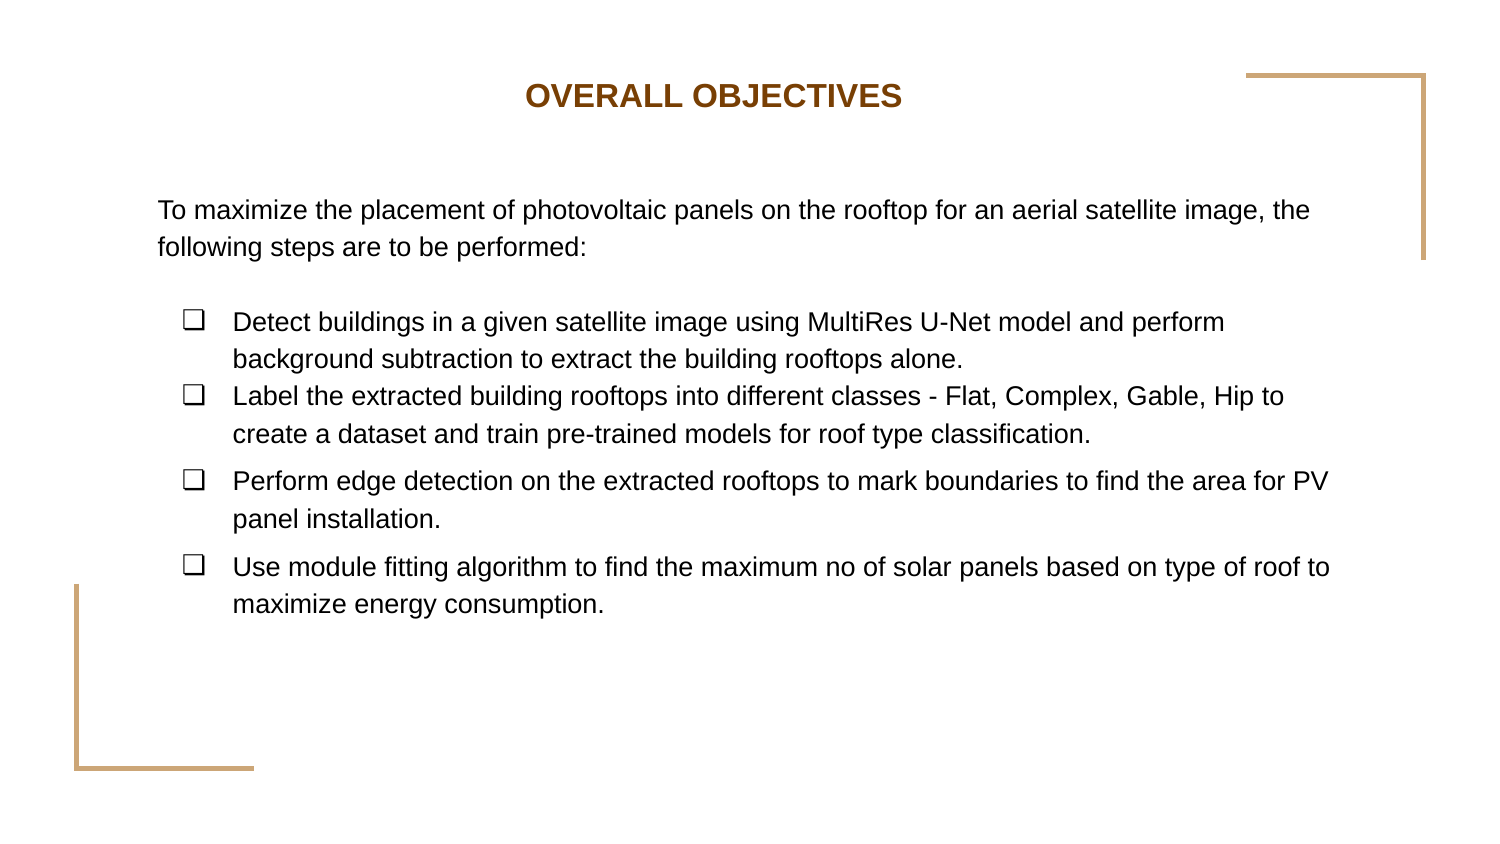

OVERALL OBJECTIVES
To maximize the placement of photovoltaic panels on the rooftop for an aerial satellite image, the following steps are to be performed:

Detect buildings in a given satellite image using MultiRes U-Net model and perform background subtraction to extract the building rooftops alone.
Label the extracted building rooftops into different classes - Flat, Complex, Gable, Hip to create a dataset and train pre-trained models for roof type classification.
Perform edge detection on the extracted rooftops to mark boundaries to find the area for PV panel installation.
Use module fitting algorithm to find the maximum no of solar panels based on type of roof to maximize energy consumption.